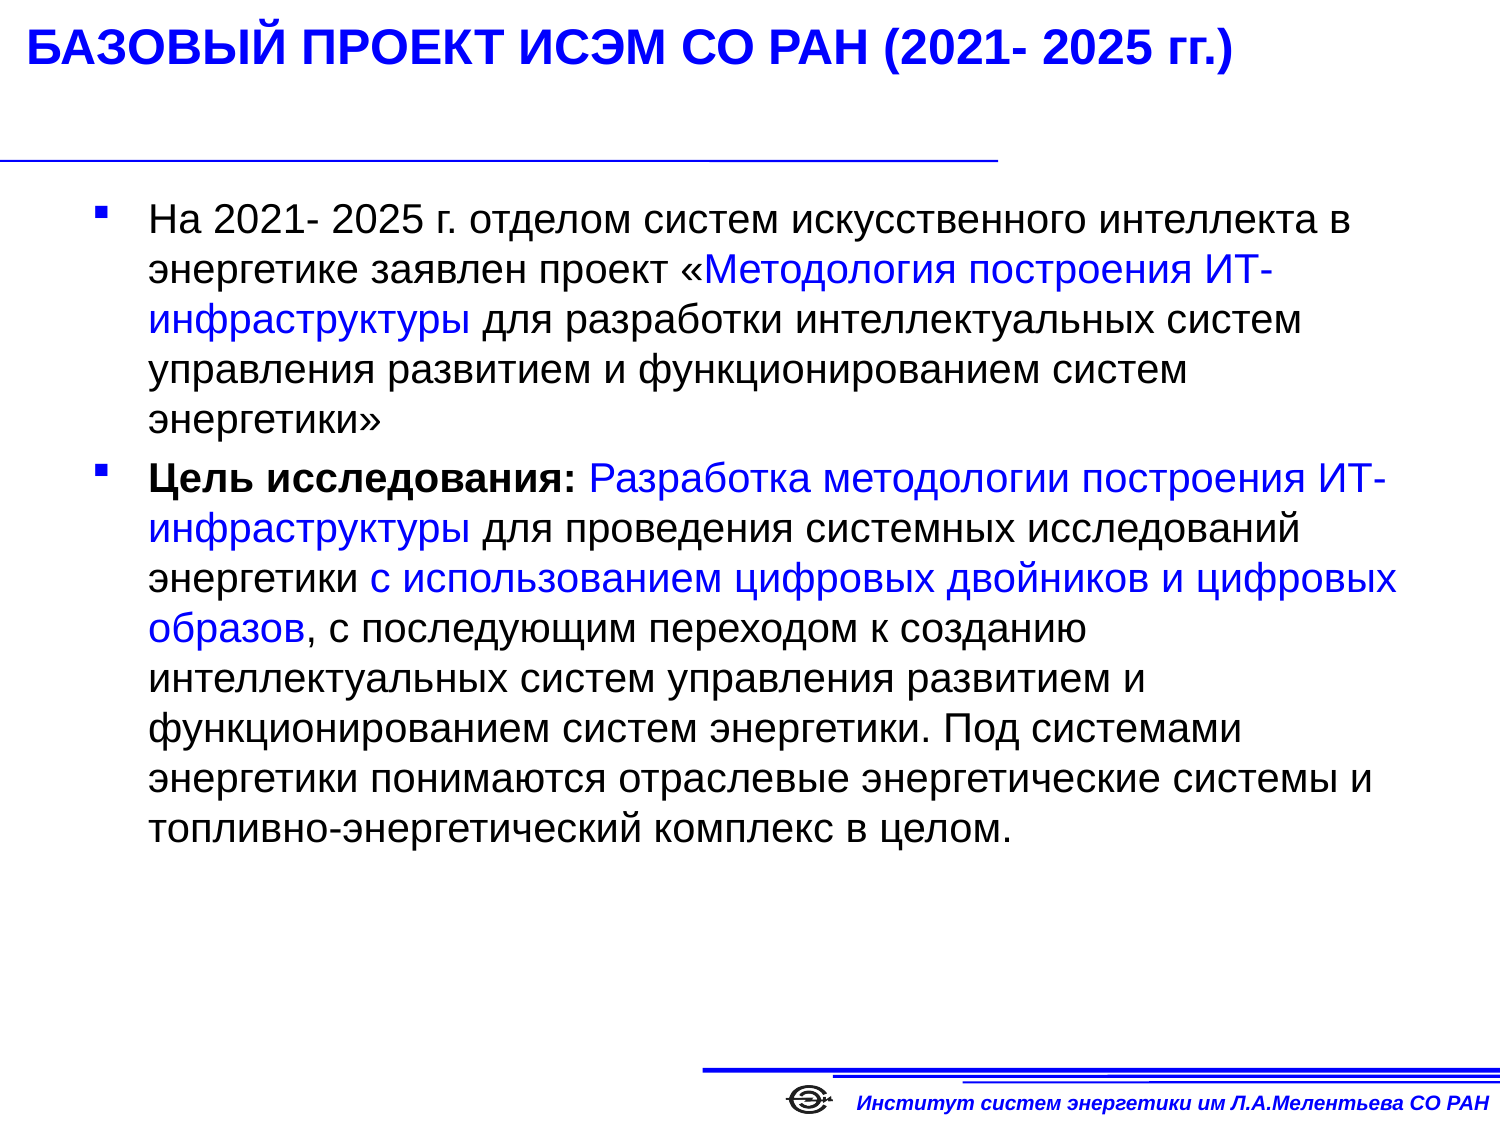

# БАЗОВЫЙ ПРОЕКТ ИСЭМ СО РАН (2021- 2025 гг.)
На 2021- 2025 г. отделом систем искусственного интеллекта в энергетике заявлен проект «Методология построения ИТ-инфраструктуры для разработки интеллектуальных систем управления развитием и функционированием систем энергетики»
Цель исследования: Разработка методологии построения ИТ-инфраструктуры для проведения системных исследований энергетики с использованием цифровых двойников и цифровых образов, с последующим переходом к созданию интеллектуальных систем управления развитием и функционированием систем энергетики. Под системами энергетики понимаются отраслевые энергетические системы и топливно-энергетический комплекс в целом.